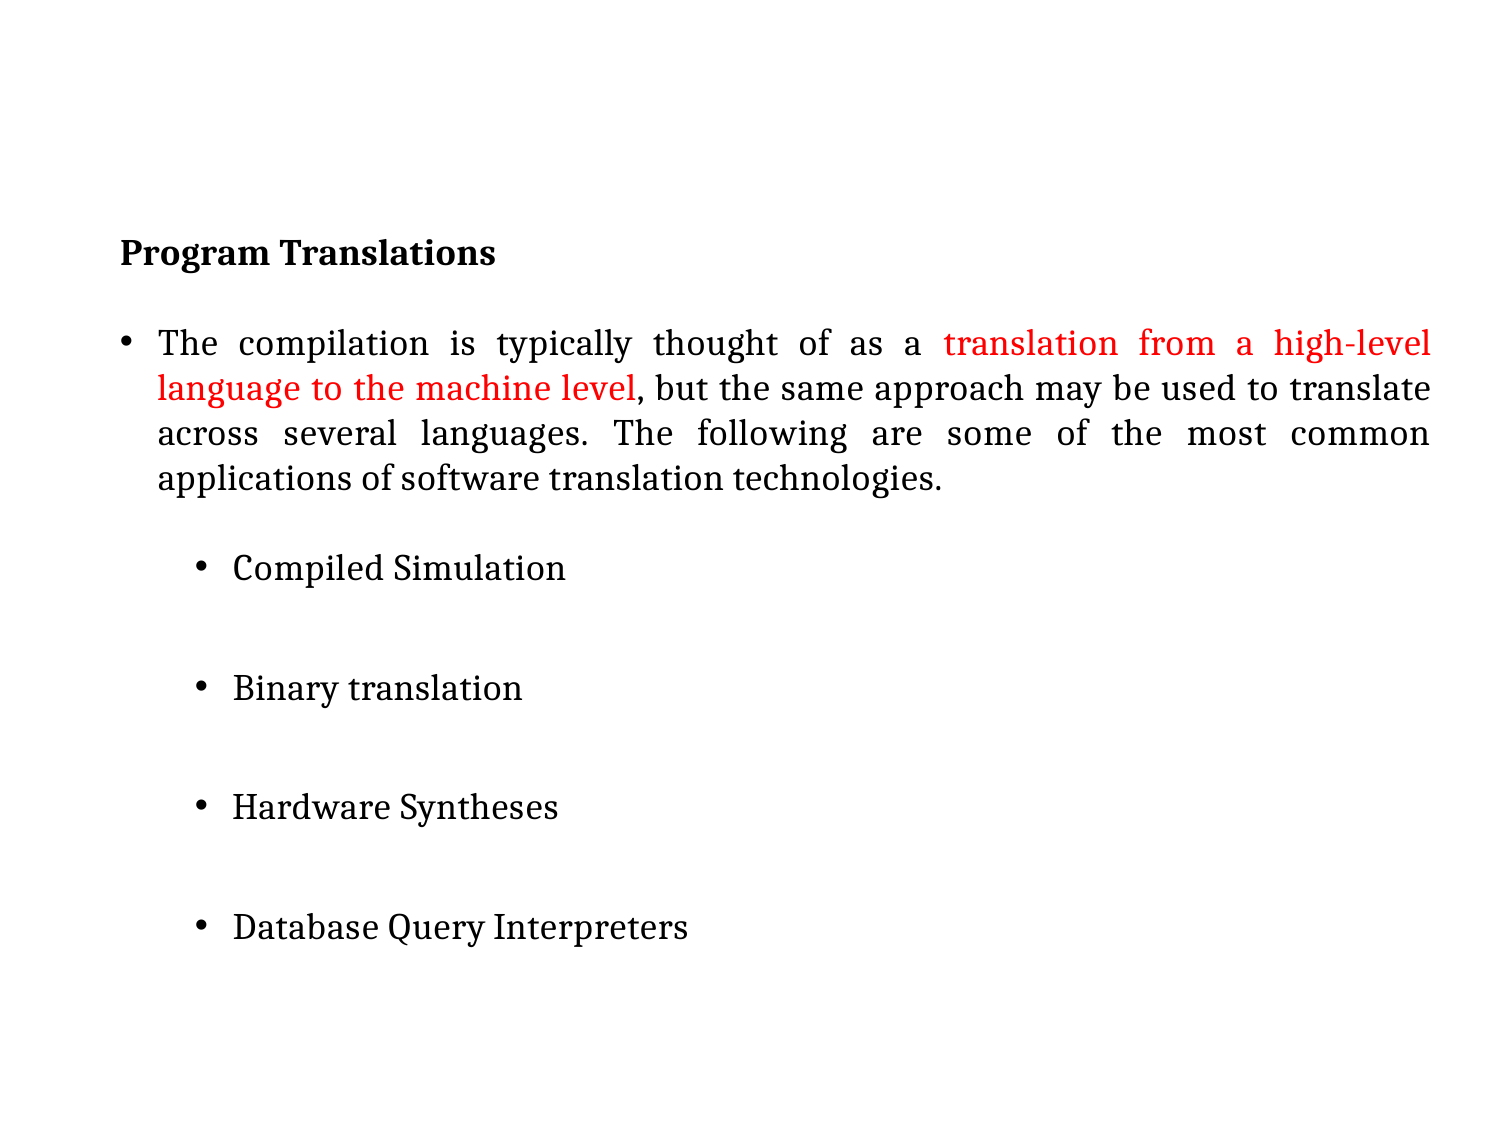

Program Translations

The compilation is typically thought of as a translation from a high-level language to the machine level, but the same approach may be used to translate across several languages. The following are some of the most common applications of software translation technologies.

Compiled Simulation

Binary translation

Hardware Syntheses

Database Query Interpreters